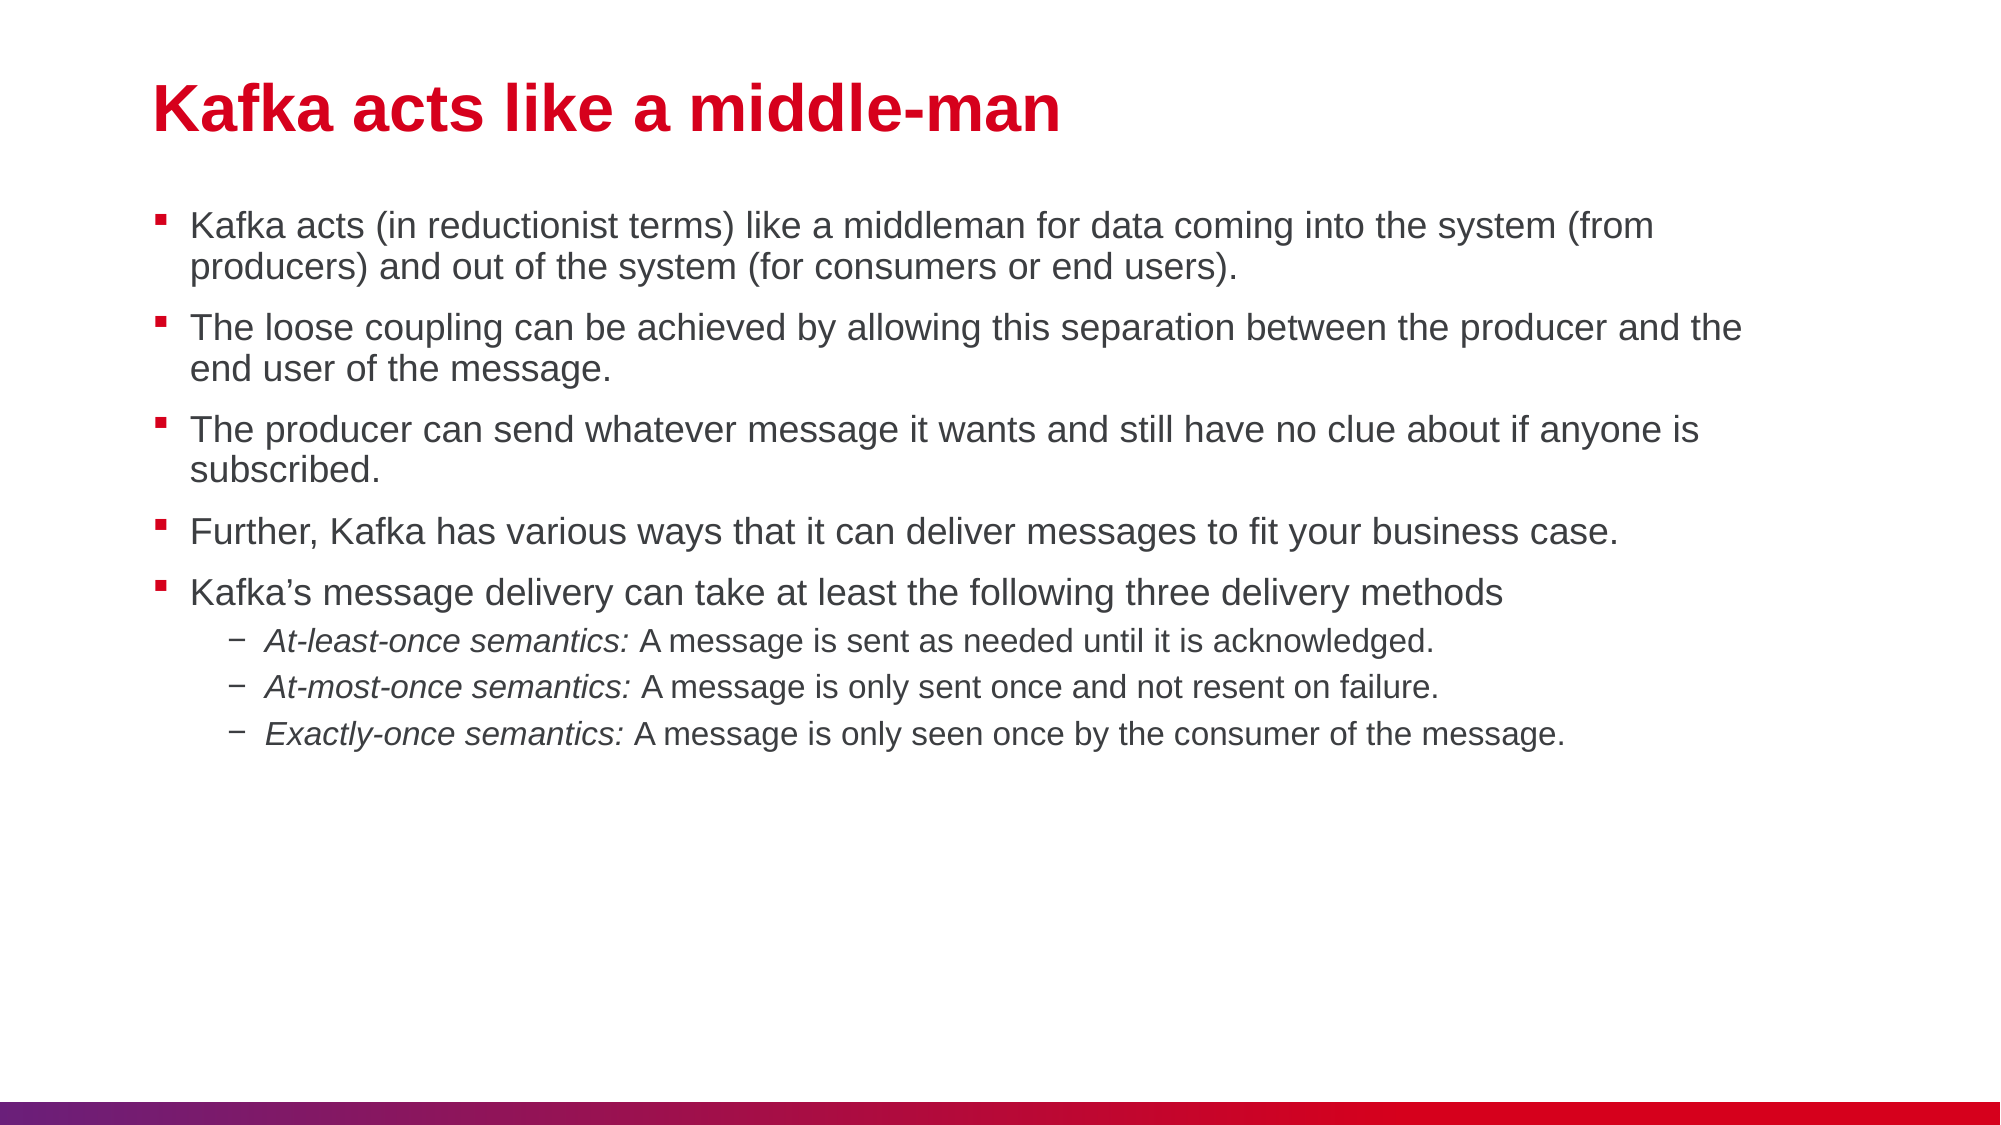

# Kafka acts like a middle-man
Kafka acts (in reductionist terms) like a middleman for data coming into the system (from producers) and out of the system (for consumers or end users).
The loose coupling can be achieved by allowing this separation between the producer and the end user of the message.
The producer can send whatever message it wants and still have no clue about if anyone is subscribed.
Further, Kafka has various ways that it can deliver messages to fit your business case.
Kafka’s message delivery can take at least the following three delivery methods
At-least-once semantics: A message is sent as needed until it is acknowledged.
At-most-once semantics: A message is only sent once and not resent on failure.
Exactly-once semantics: A message is only seen once by the consumer of the message.